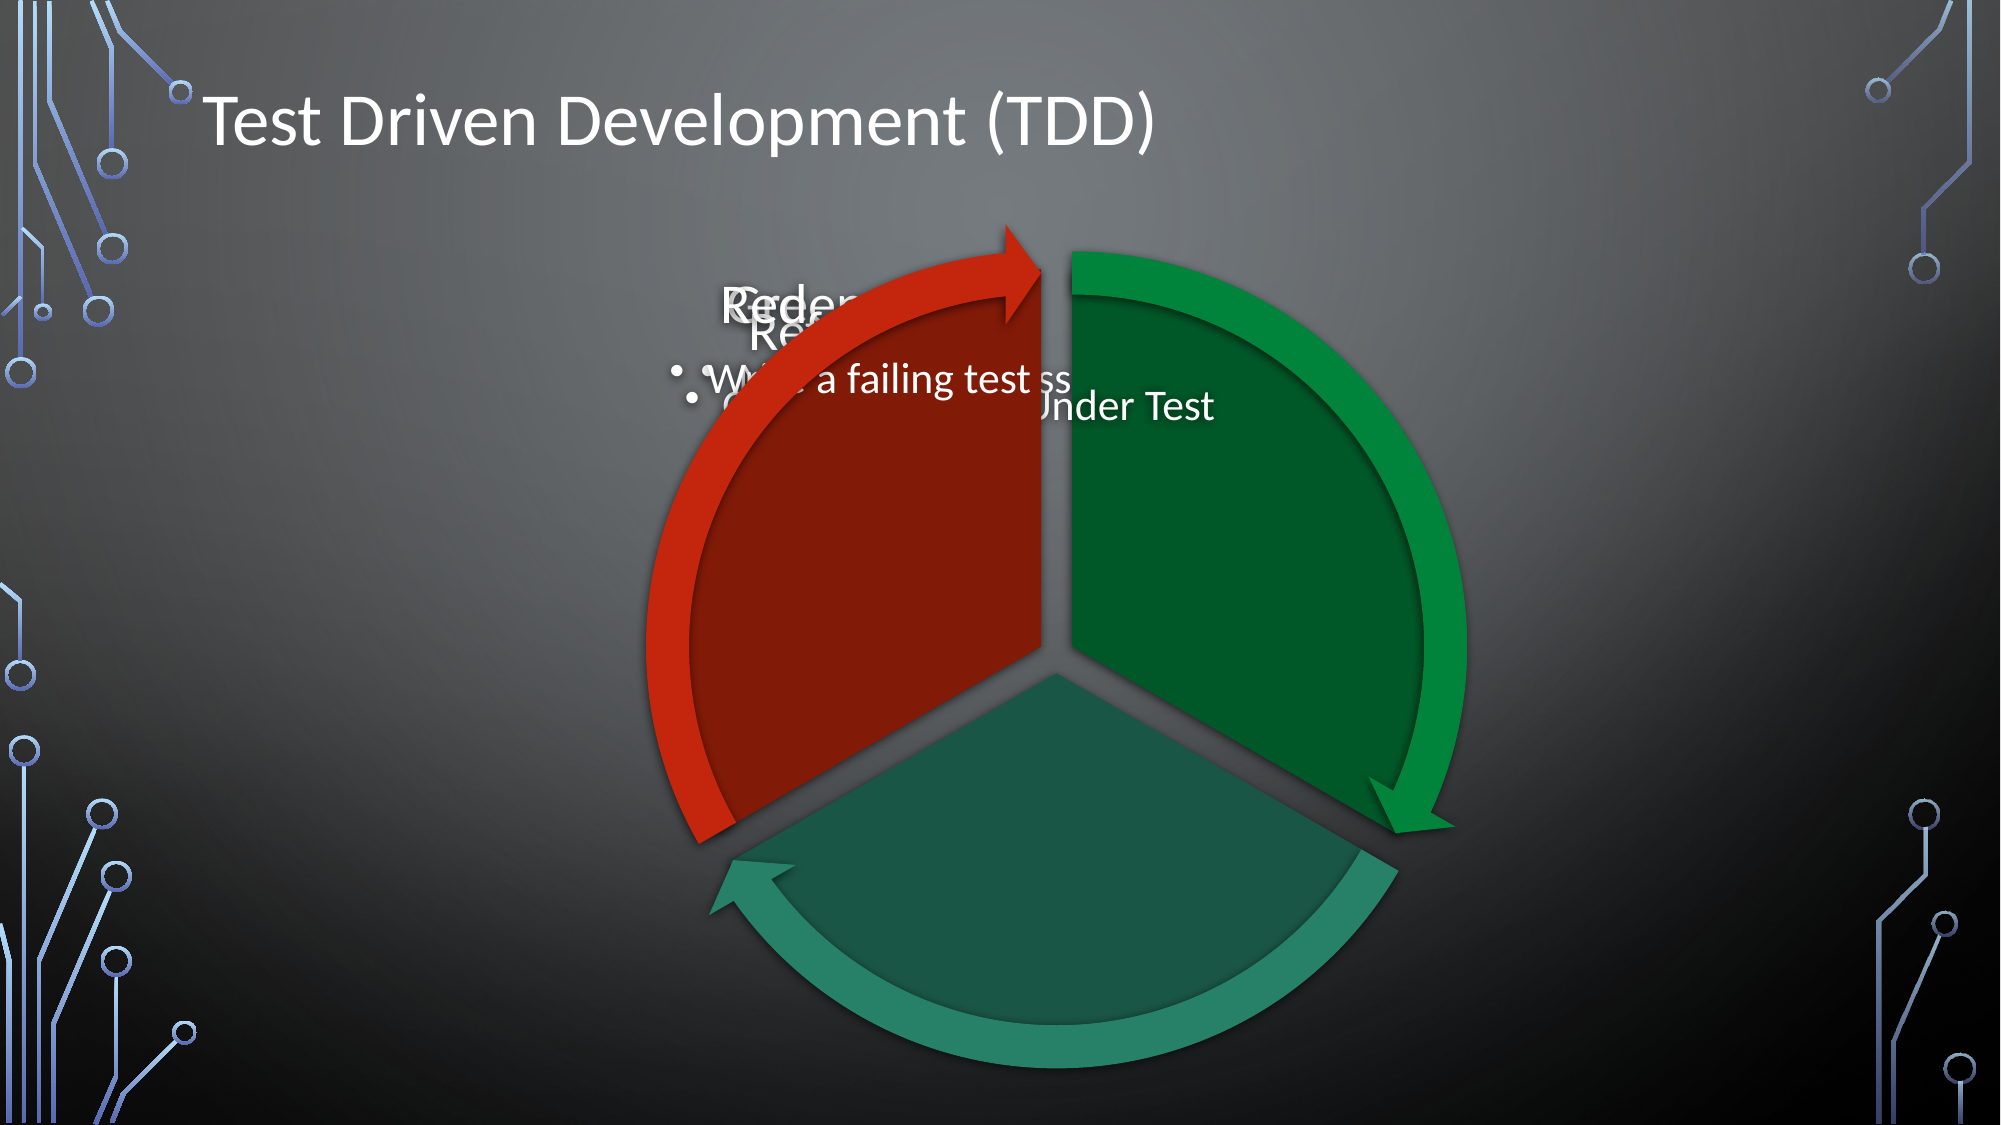

# Test Driven Development (TDD)
  Green
Make the test pass
     Refactor
Clean up System Under Test
    Red
Write a failing test